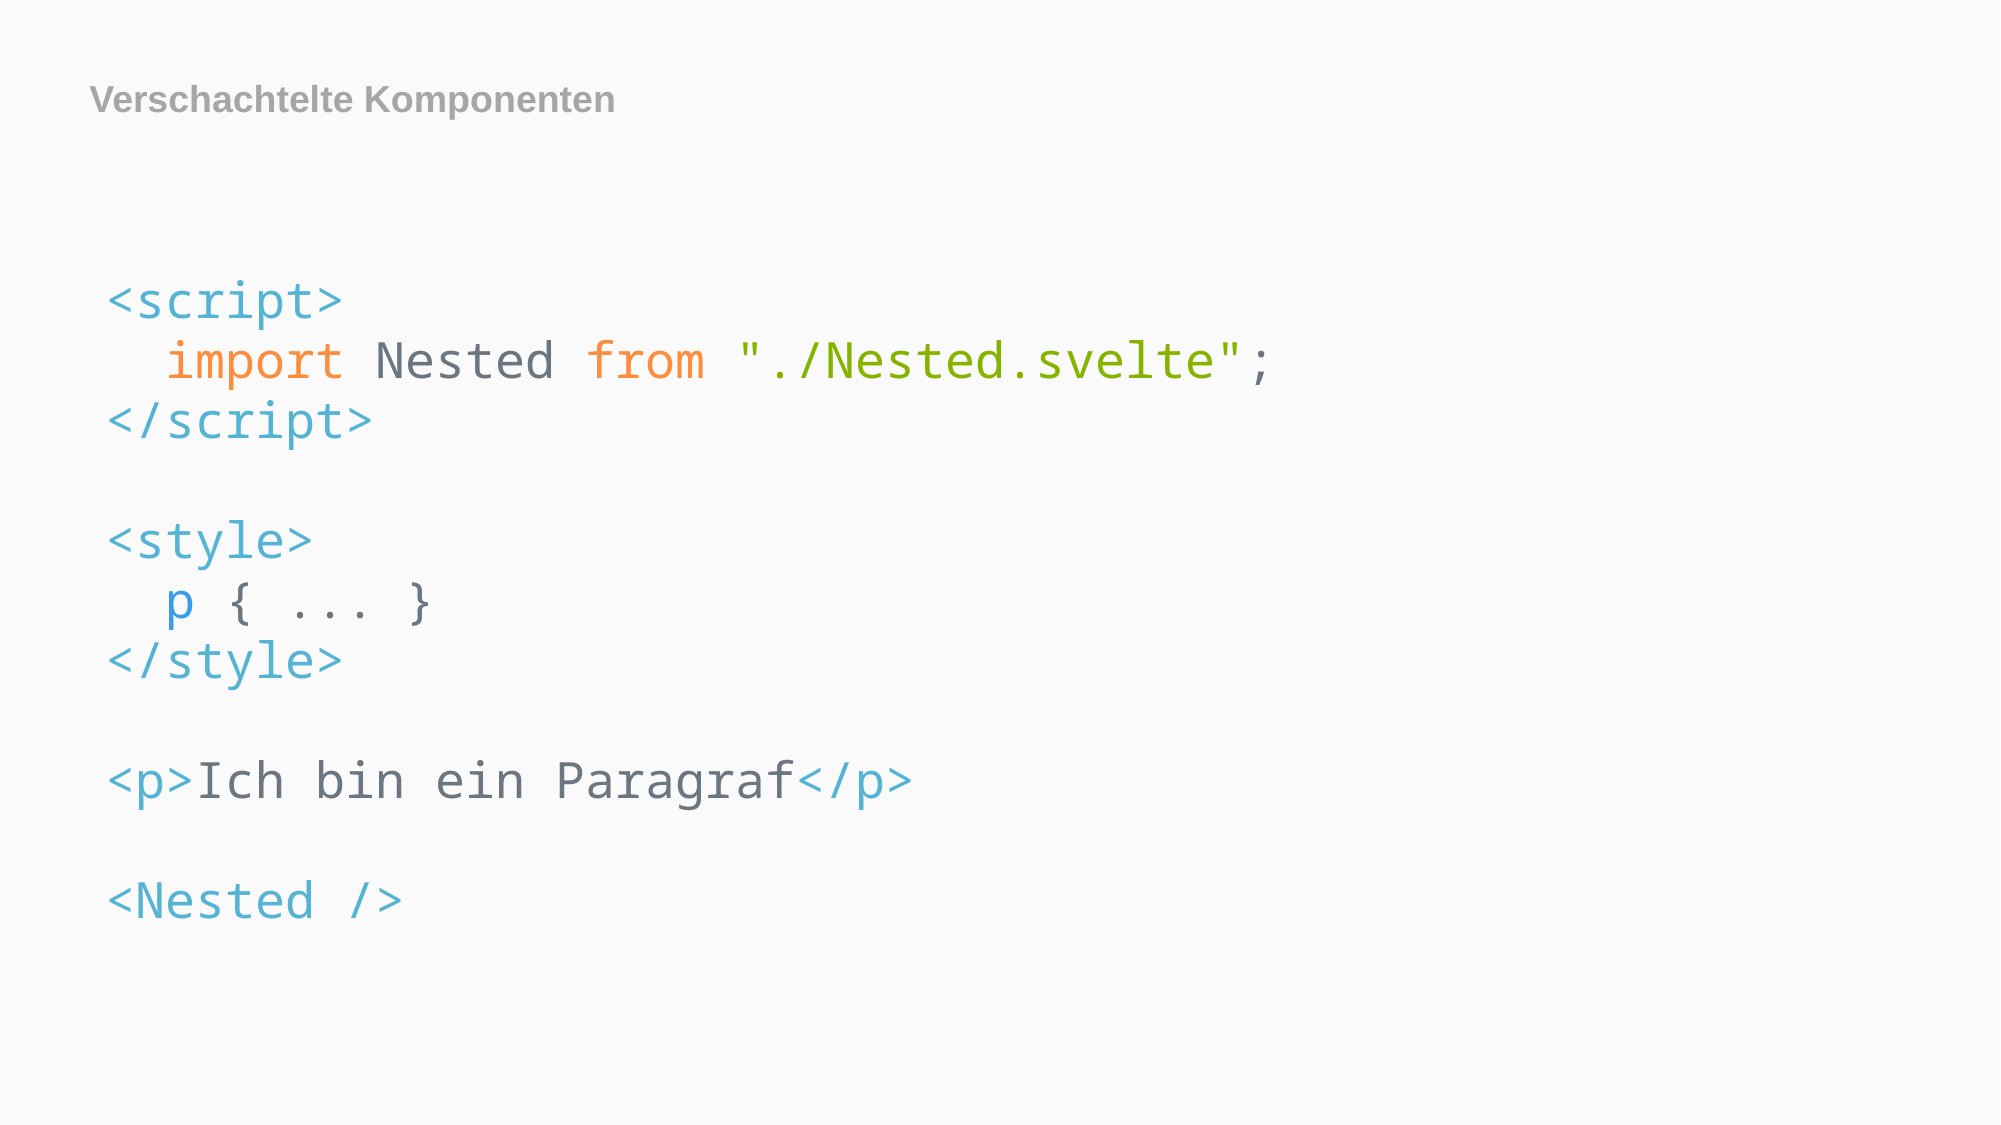

Verschachtelte Komponenten
<script>
  import Nested from "./Nested.svelte";
</script>
<style>
  p { ... }
</style>
<p>Ich bin ein Paragraf</p>

<Nested />